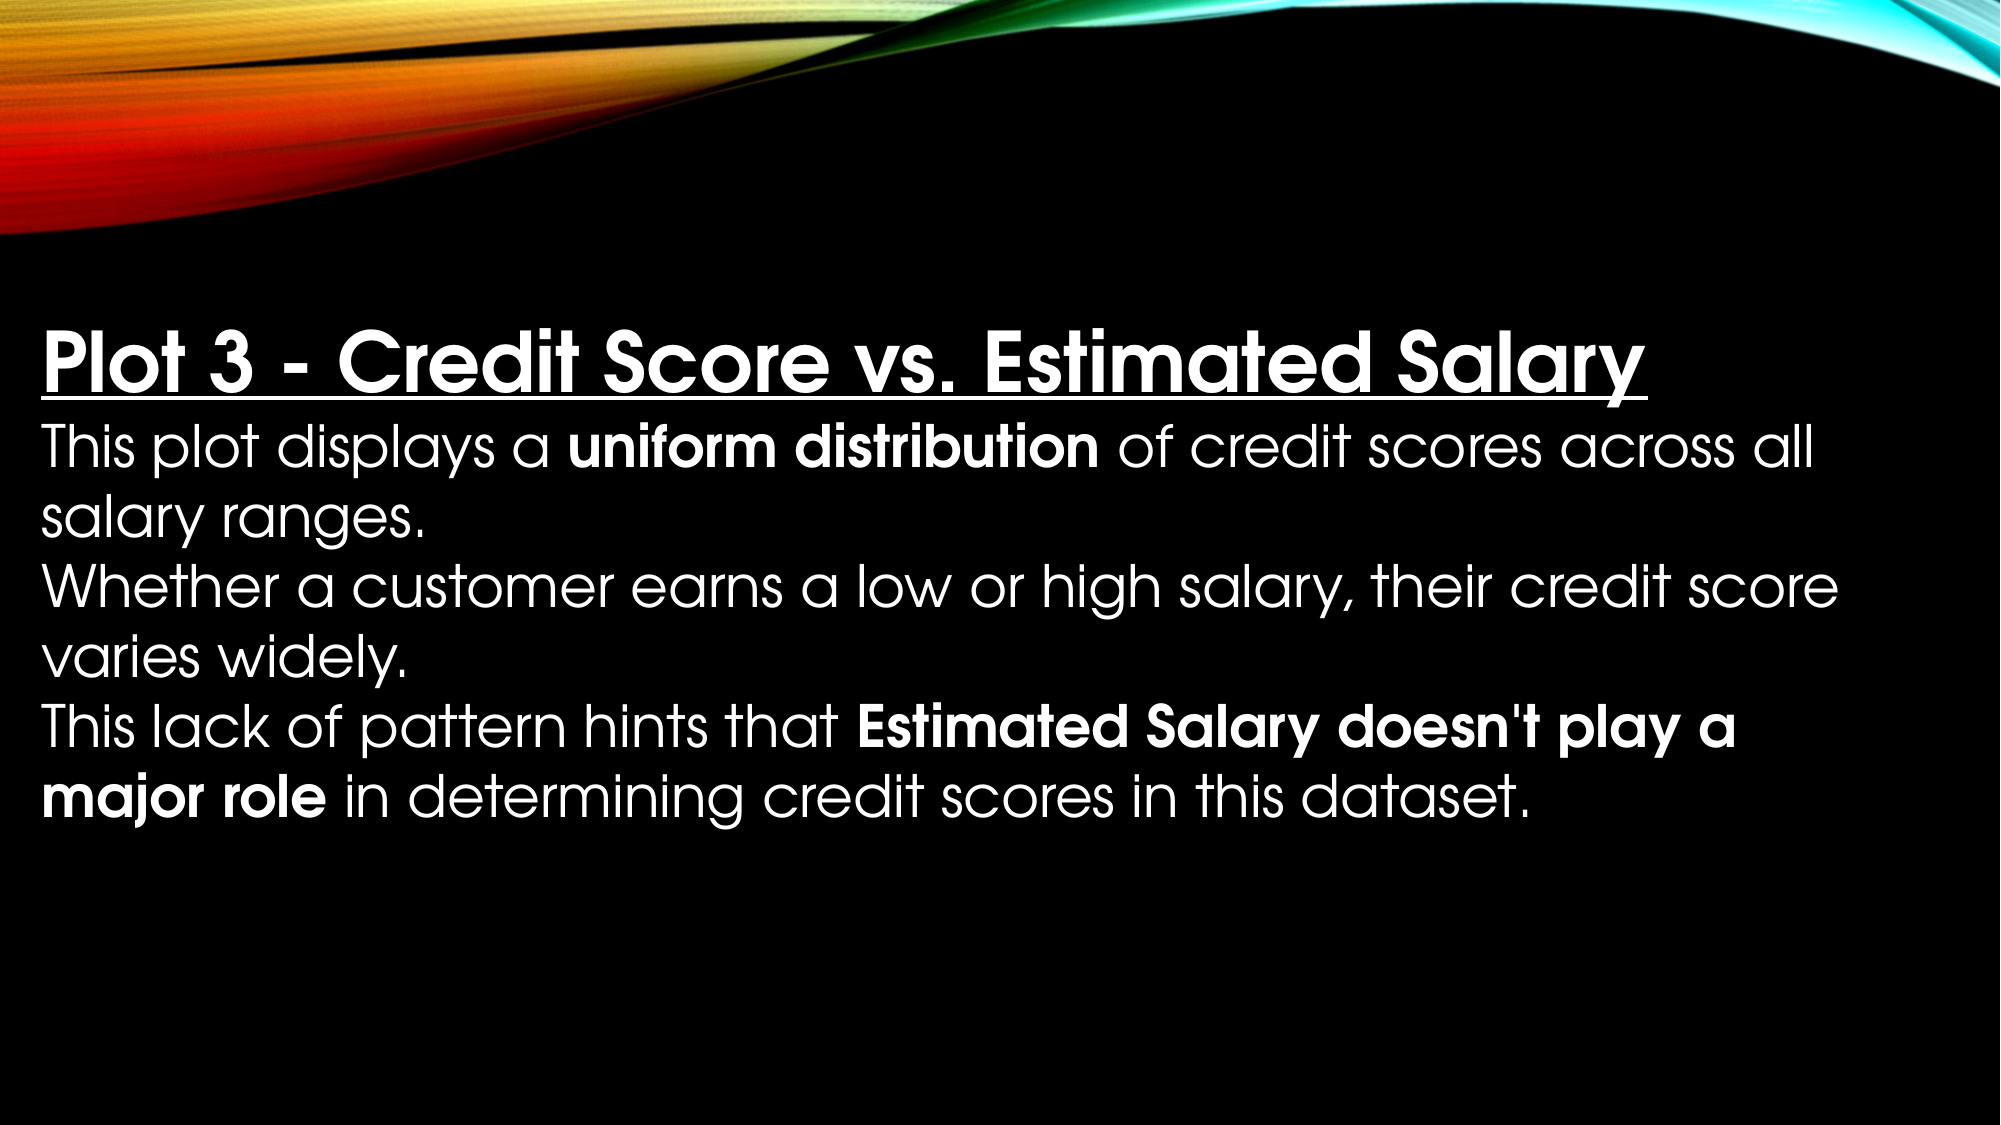

Plot 3 - Credit Score vs. Estimated Salary
This plot displays a uniform distribution of credit scores across all salary ranges.
Whether a customer earns a low or high salary, their credit score varies widely.
This lack of pattern hints that Estimated Salary doesn't play a major role in determining credit scores in this dataset.